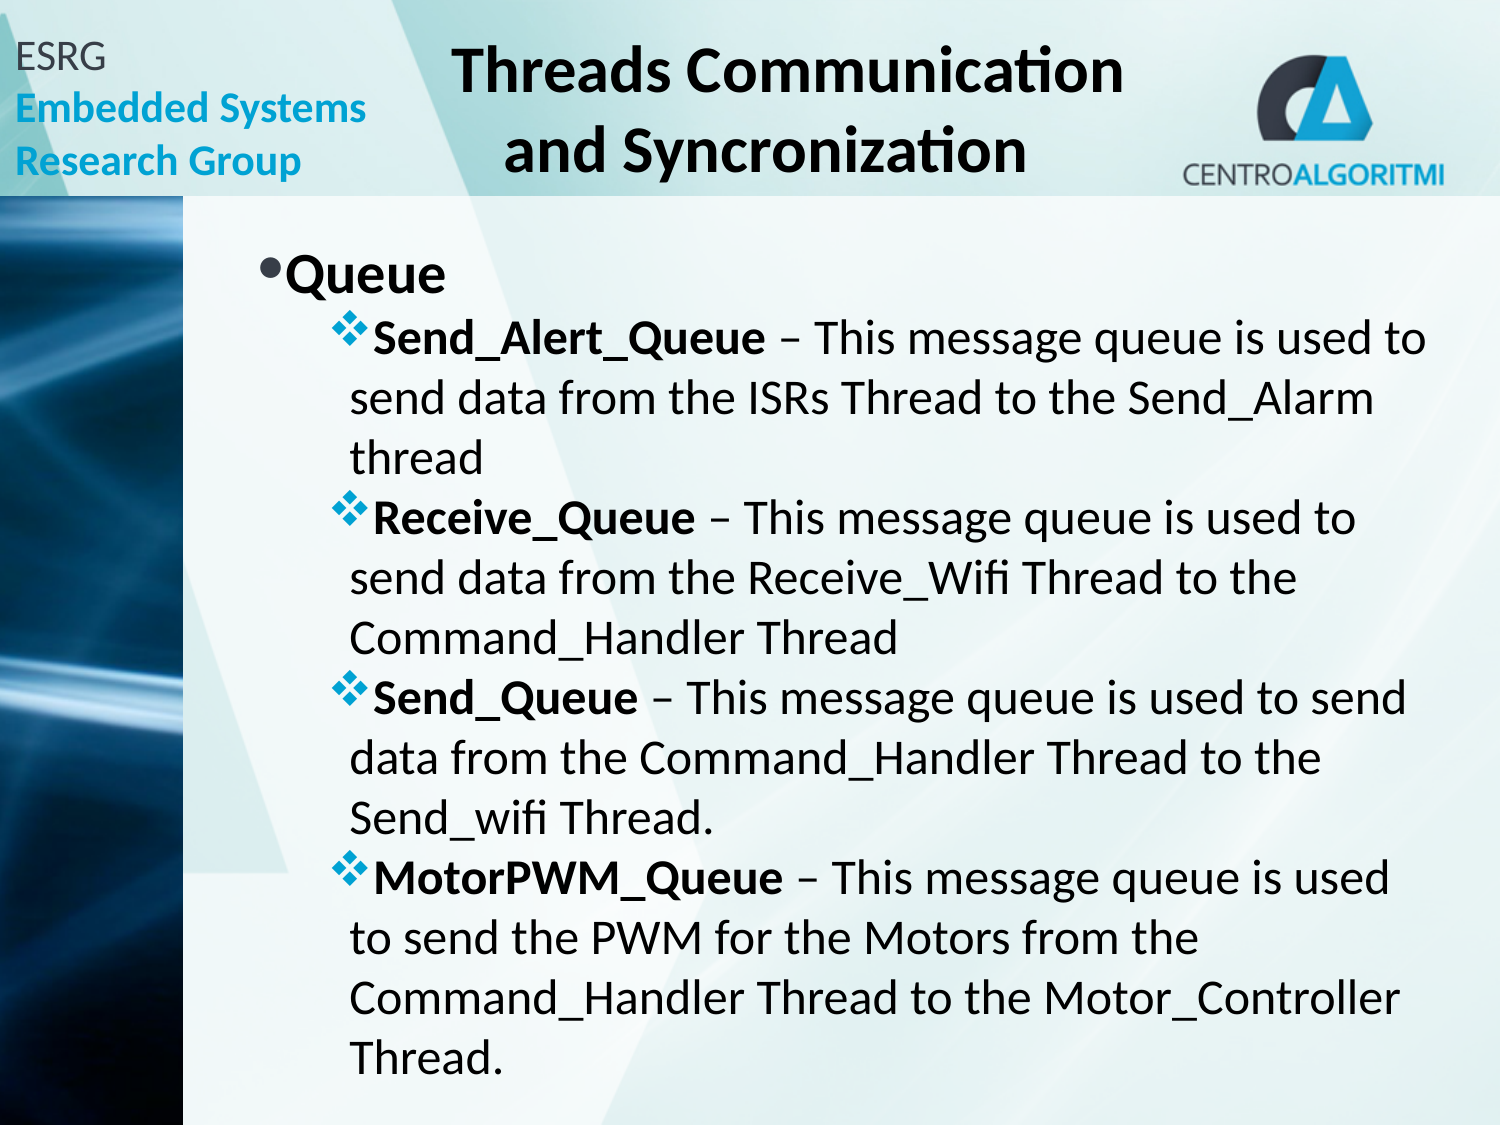

# Threads Communication and Syncronization
Queue
Send_Alert_Queue – This message queue is used to send data from the ISRs Thread to the Send_Alarm thread
Receive_Queue – This message queue is used to send data from the Receive_Wifi Thread to the Command_Handler Thread
Send_Queue – This message queue is used to send data from the Command_Handler Thread to the Send_wifi Thread.
MotorPWM_Queue – This message queue is used to send the PWM for the Motors from the Command_Handler Thread to the Motor_Controller Thread.